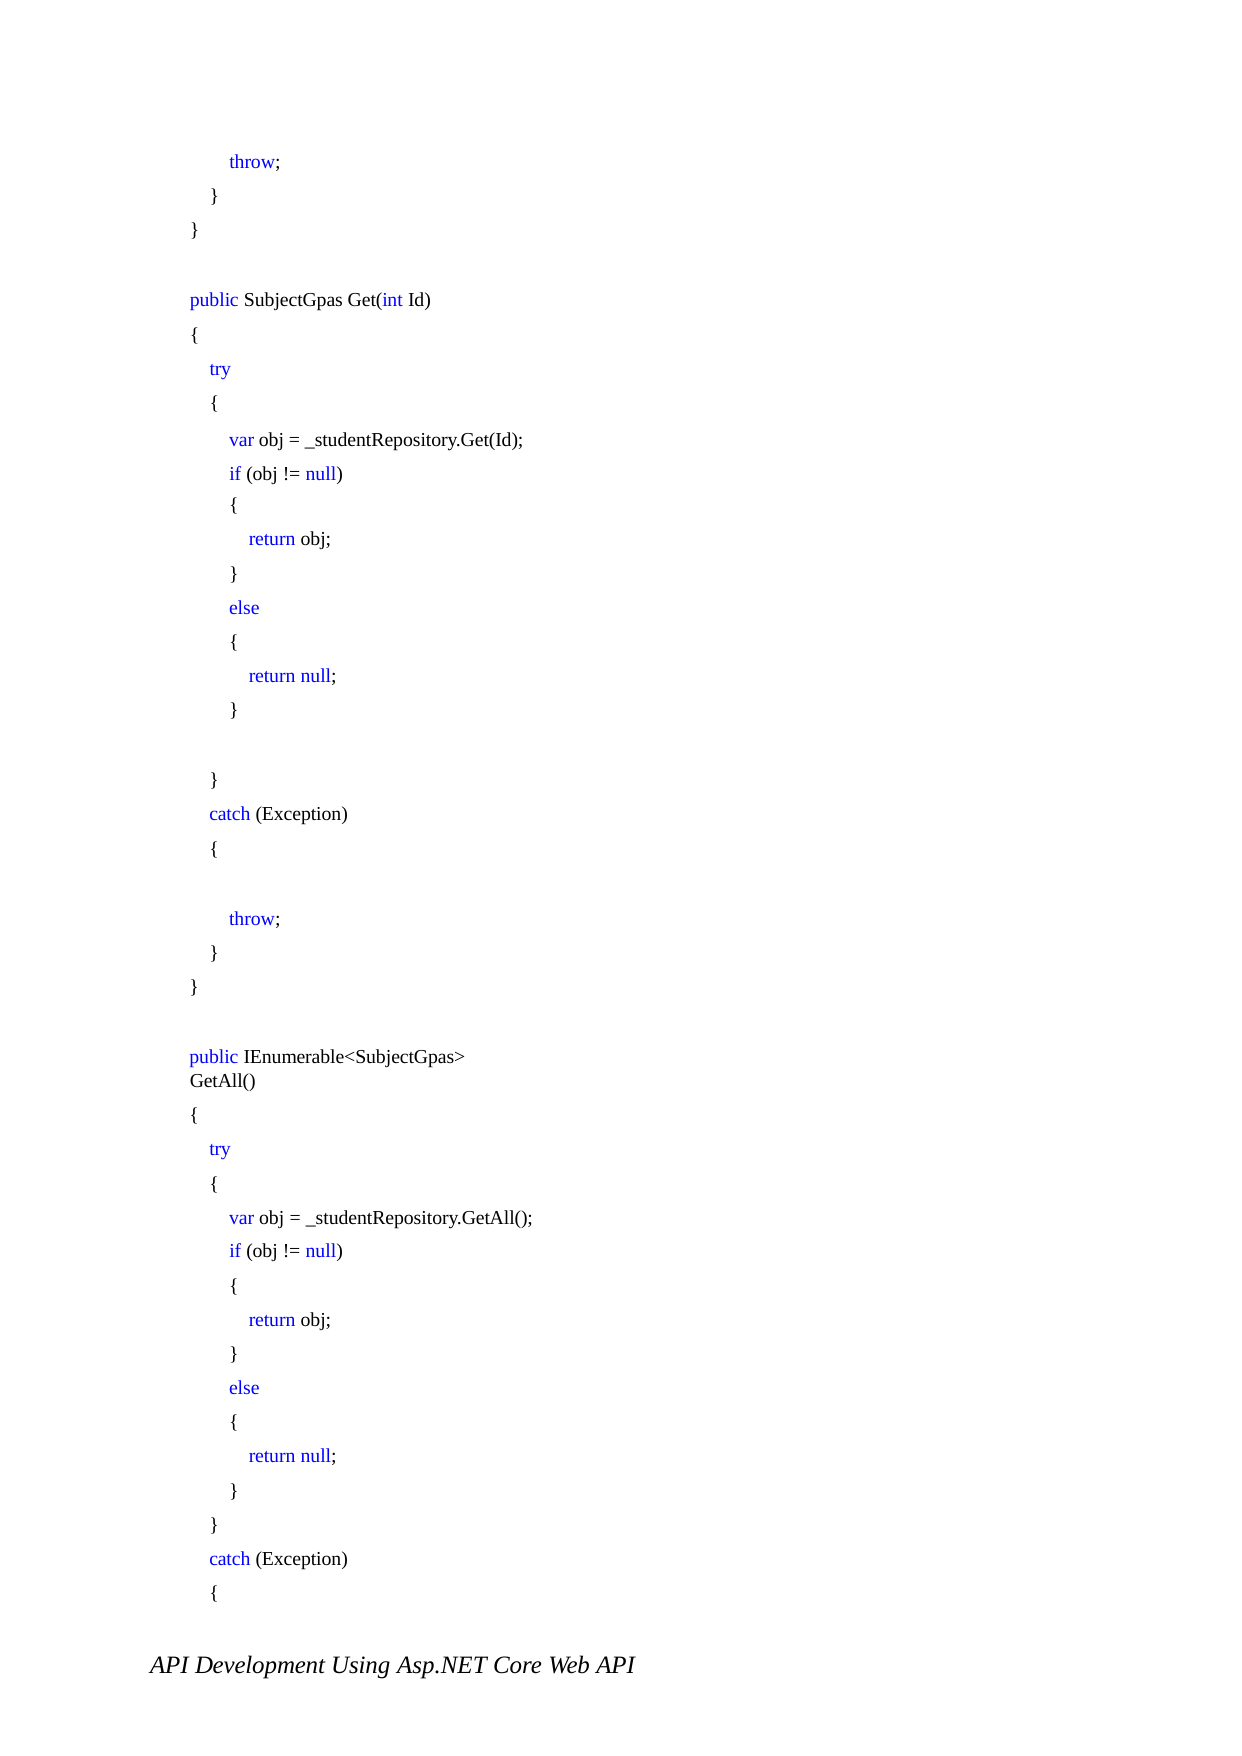

throw;
}
}

public SubjectGpas Get(int Id)
{
try
{
var obj = _studentRepository.Get(Id);  if (obj != null)
{
return obj;
}
else
{
return null;
}

}
catch (Exception)
{

throw;
}
}

public IEnumerable<SubjectGpas> GetAll()
{
try
{
var obj = _studentRepository.GetAll();  if (obj != null)
{
return obj;
}
else
{
return null;
}
}
catch (Exception)
{
API Development Using Asp.NET Core Web API